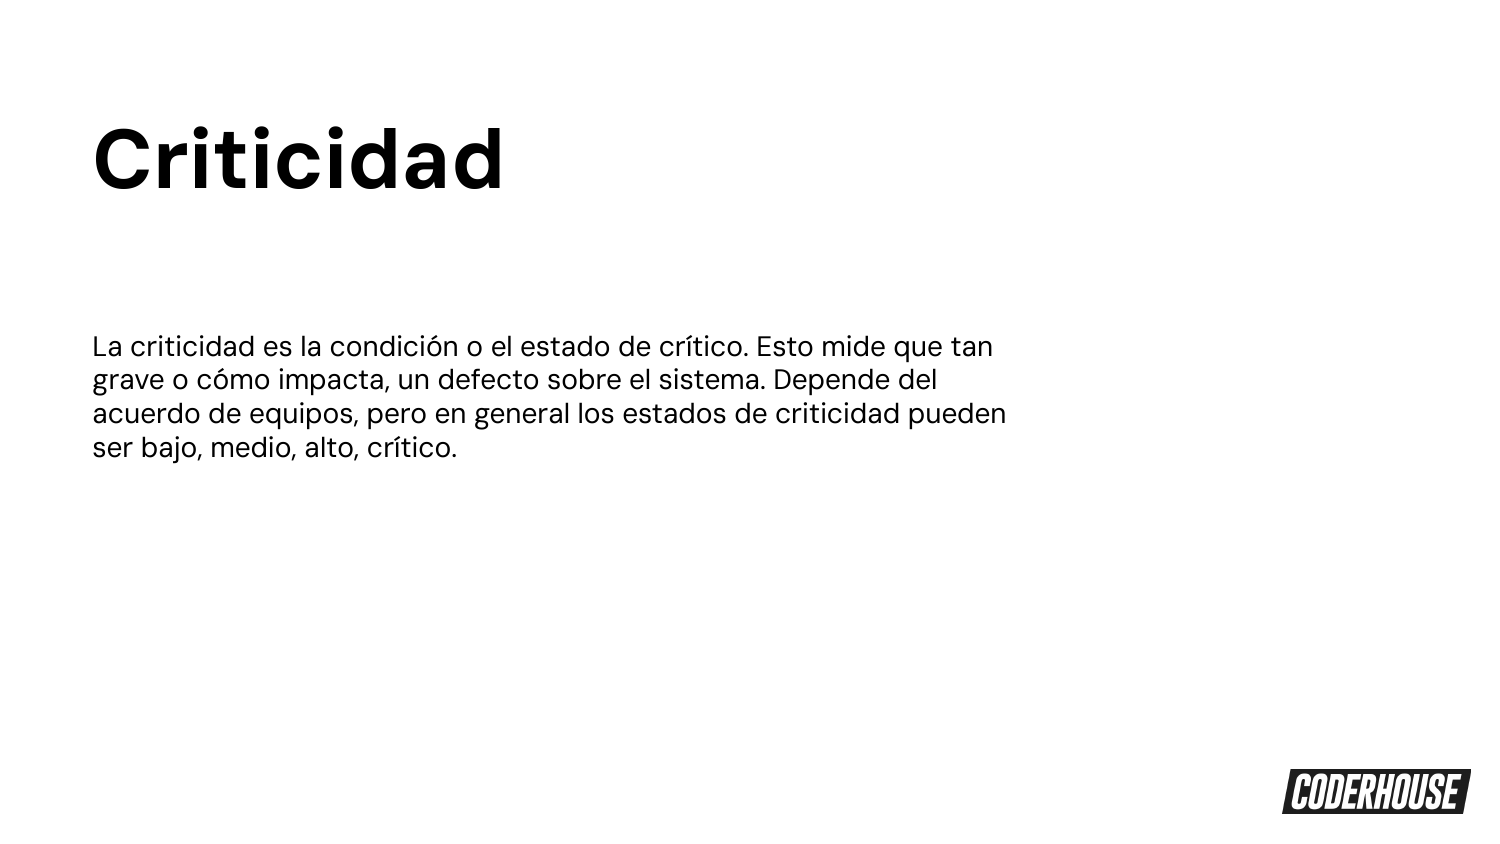

Criticidad
La criticidad es la condición o el estado de crítico. Esto mide que tan grave o cómo impacta, un defecto sobre el sistema. Depende del acuerdo de equipos, pero en general los estados de criticidad pueden ser bajo, medio, alto, crítico.